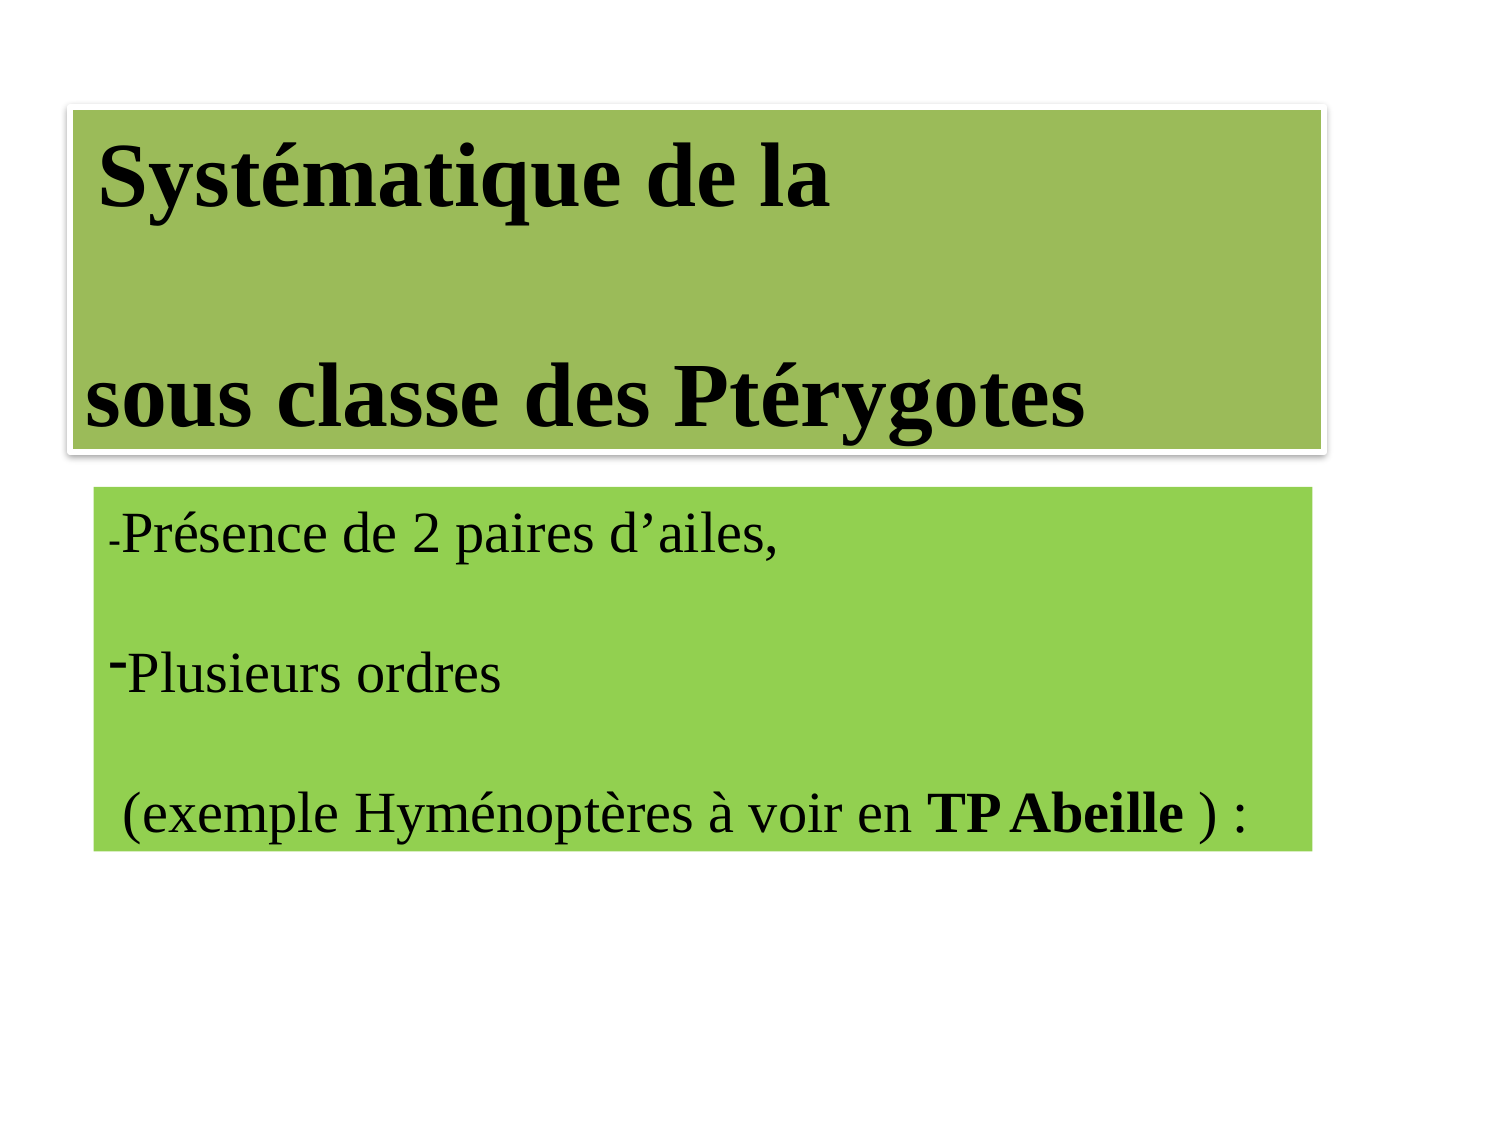

Systématique de la

sous classe des Ptérygotes
-Présence de 2 paires d’ailes,

Plusieurs ordres

 (exemple Hyménoptères à voir en TP Abeille ) :